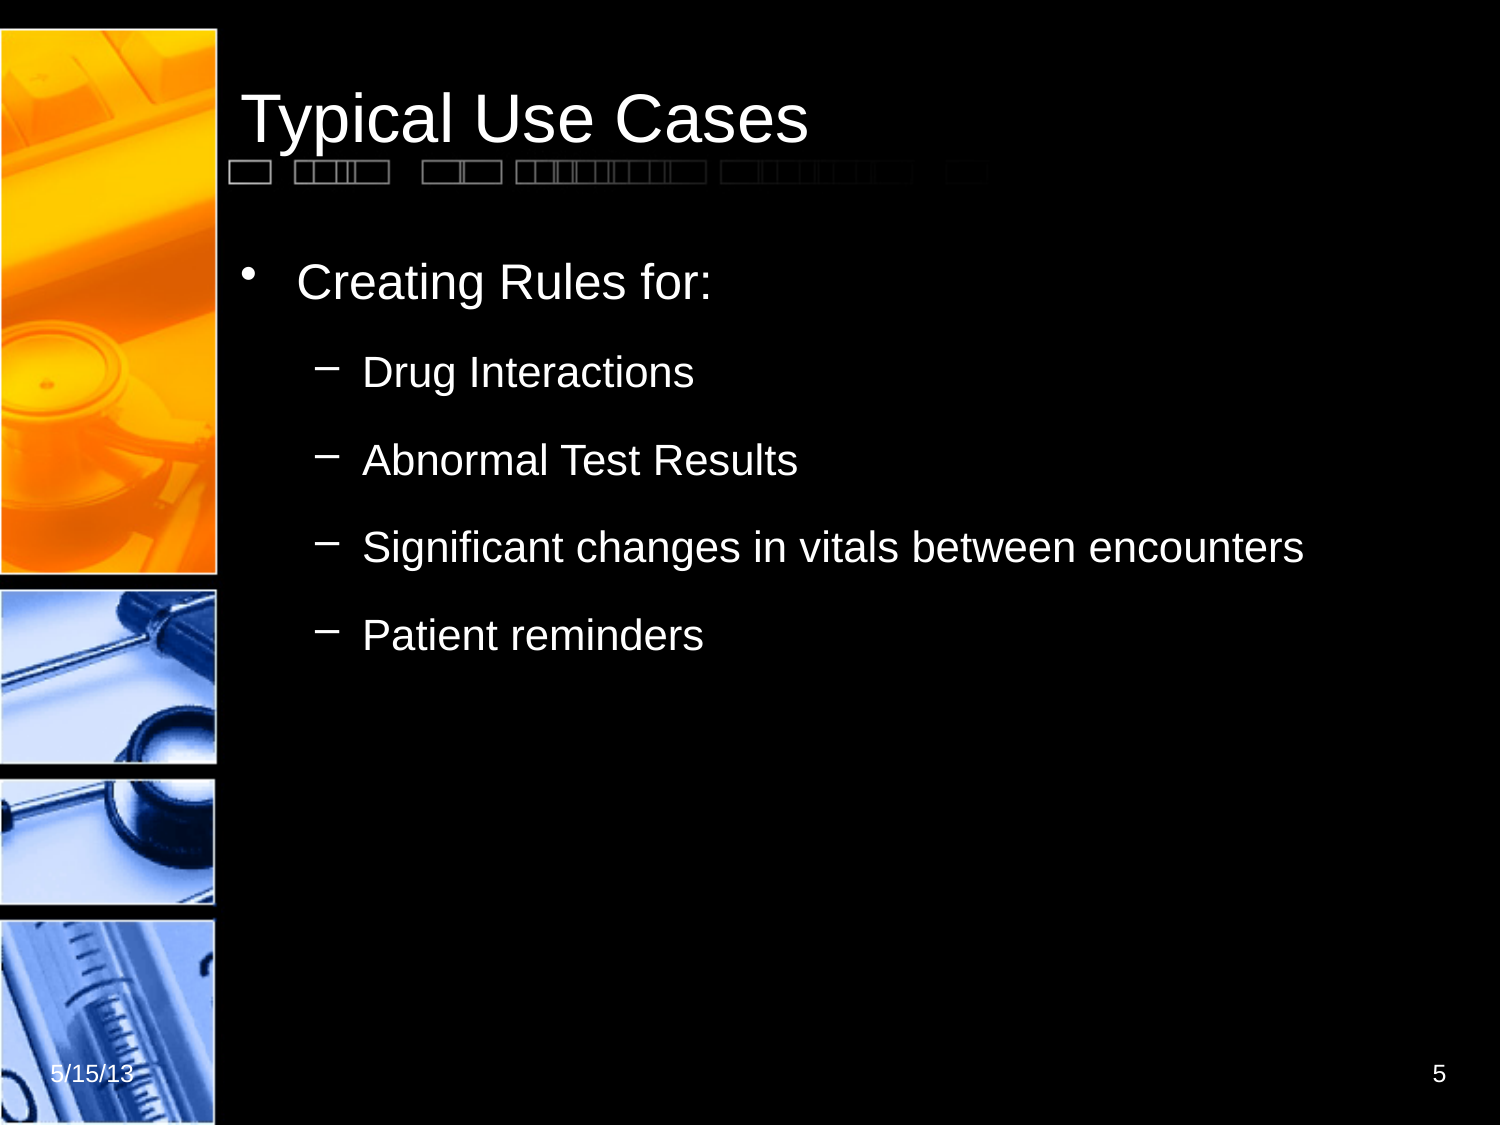

# Typical Use Cases
Creating Rules for:
Drug Interactions
Abnormal Test Results
Significant changes in vitals between encounters
Patient reminders

5/15/13
5